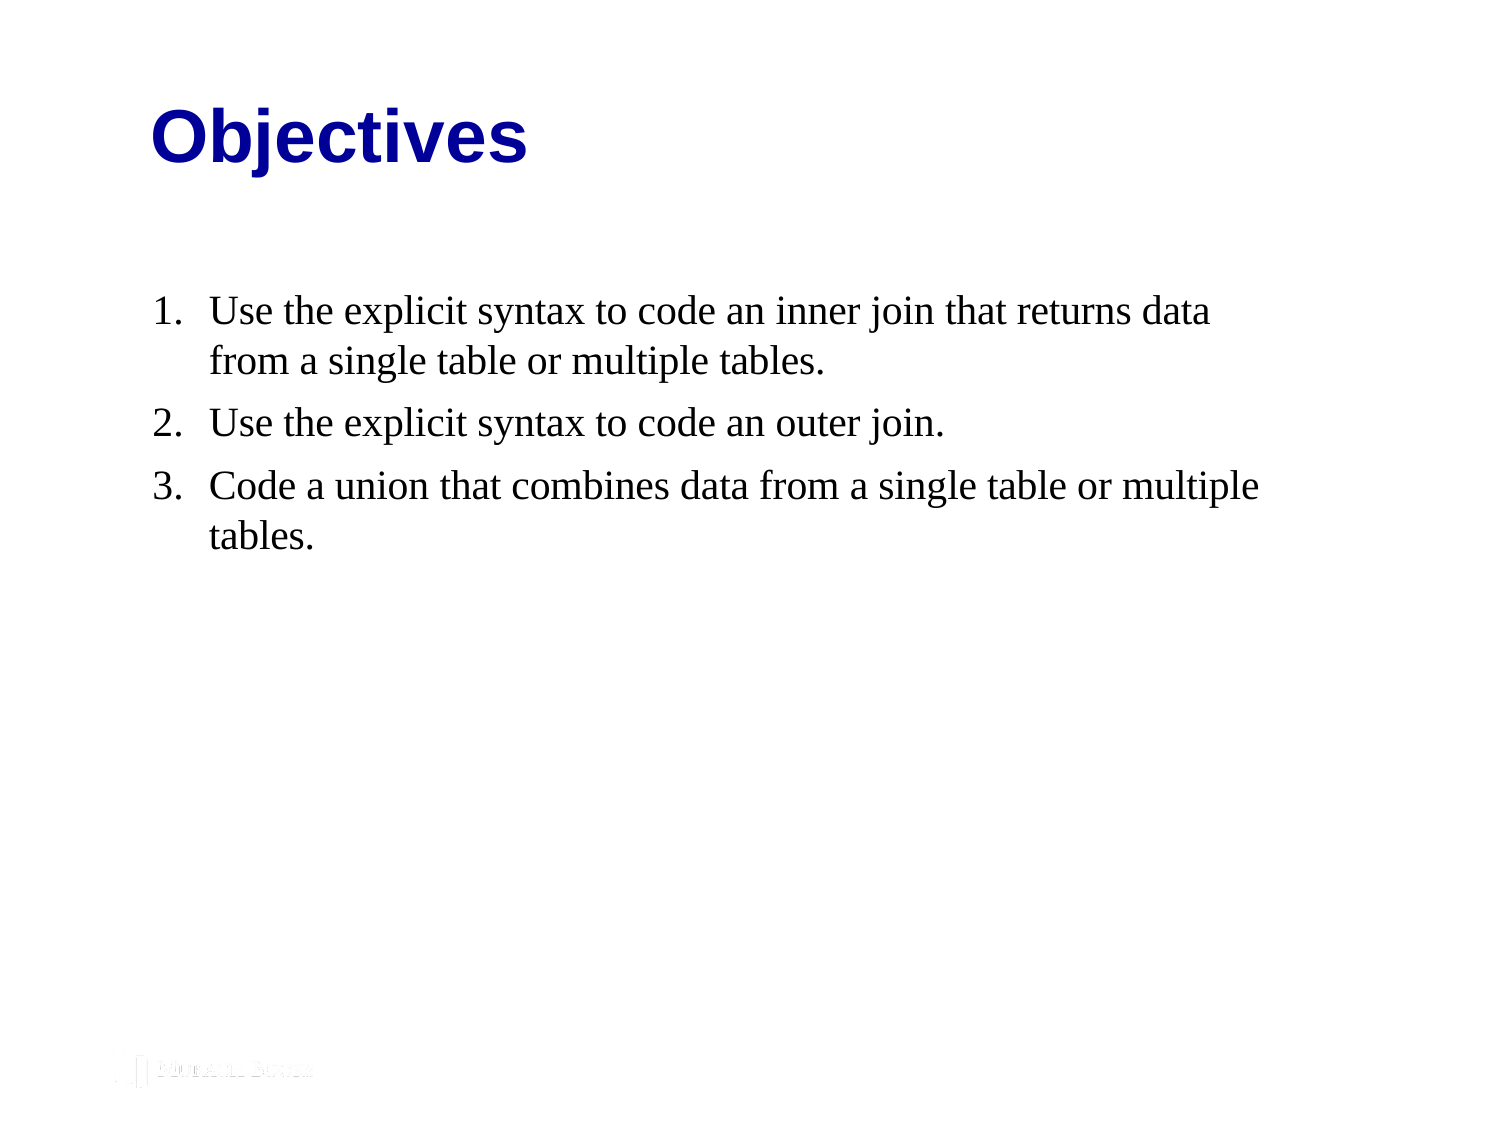

# Objectives
Use the explicit syntax to code an inner join that returns data from a single table or multiple tables.
Use the explicit syntax to code an outer join.
Code a union that combines data from a single table or multiple tables.

© 2019, Mike Murach & Associates, Inc.
Murach’s MySQL 3rd Edition

C4, Slide 139